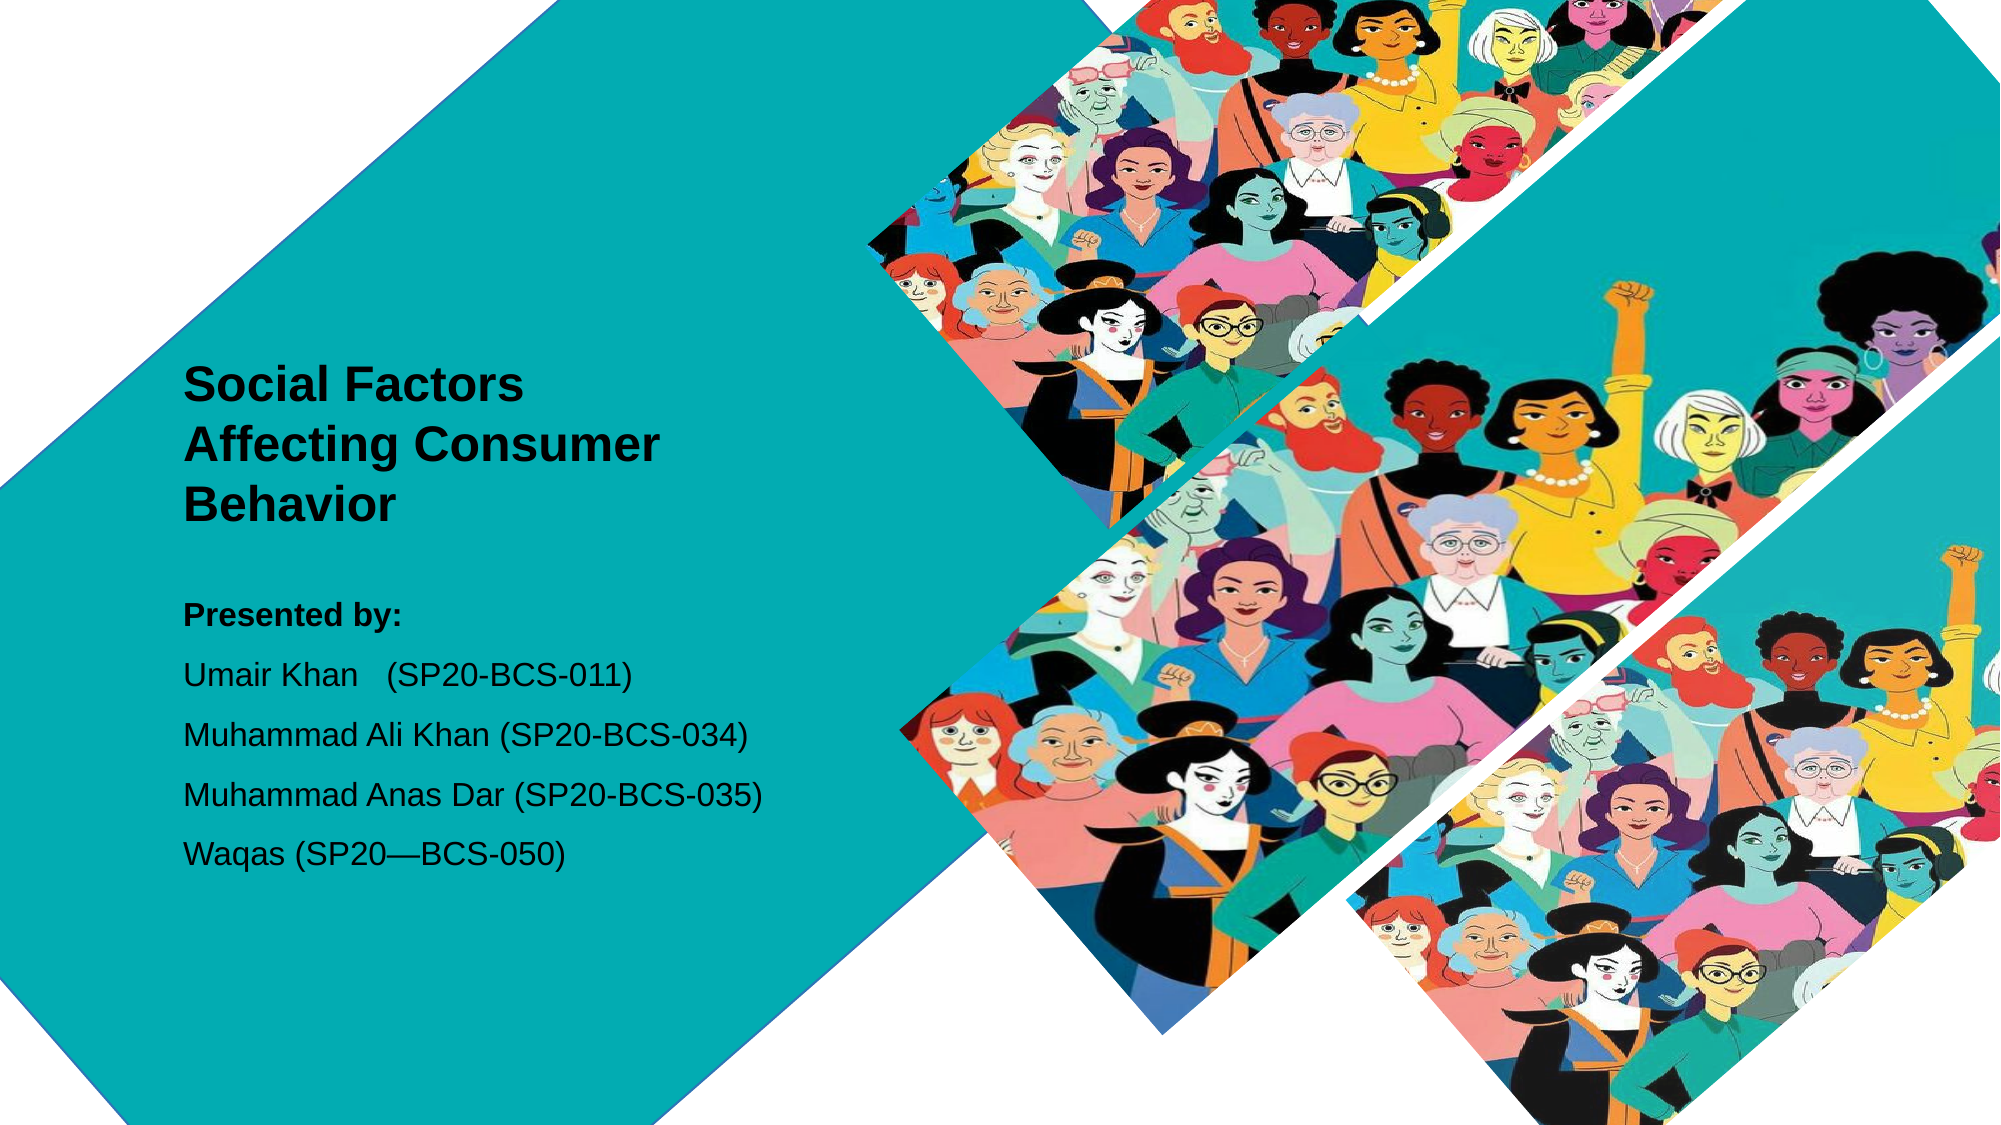

Social Factors Affecting Consumer Behavior
Presented by:
Umair Khan   (SP20-BCS-011)
Muhammad Ali Khan (SP20-BCS-034)
Muhammad Anas Dar (SP20-BCS-035)
Waqas (SP20—BCS-050)